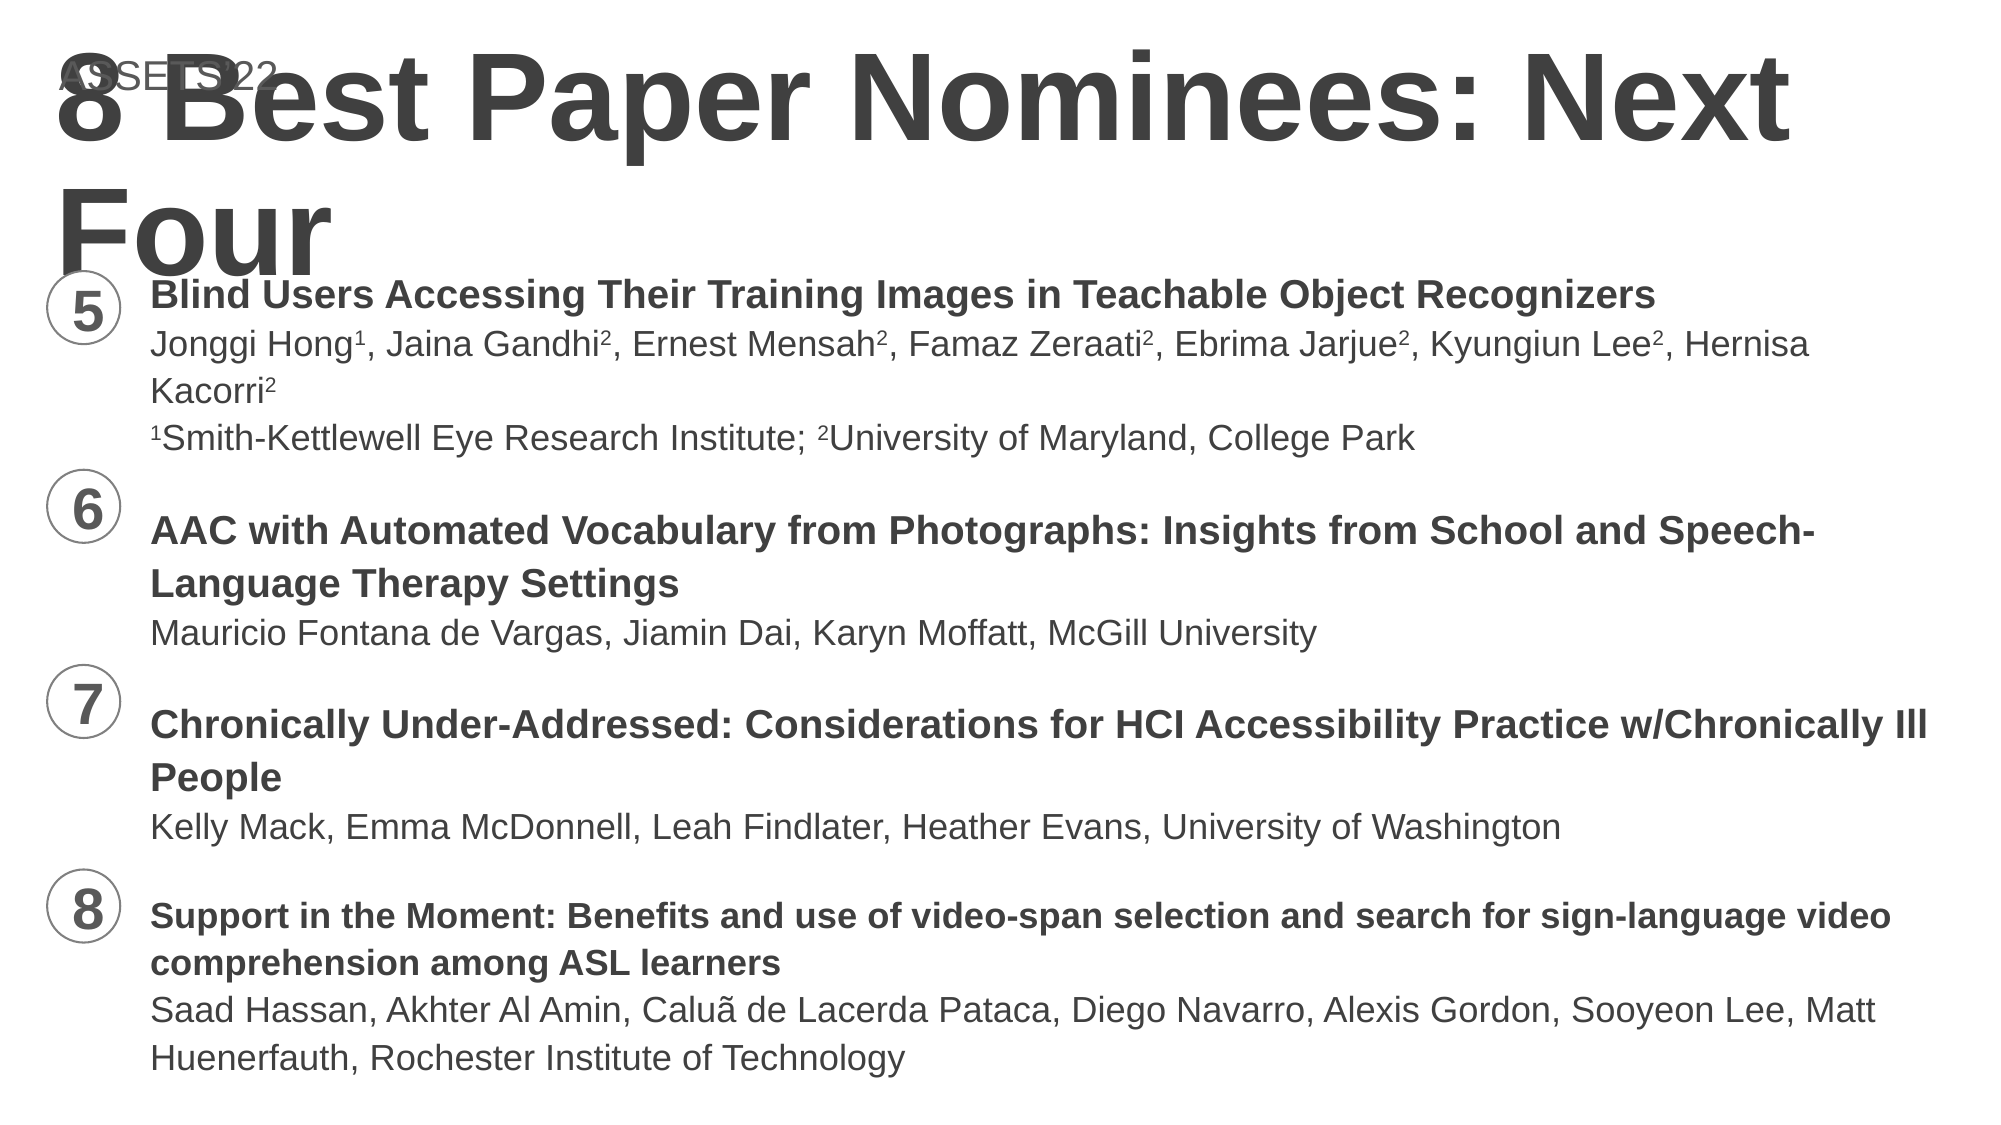

ASSETS’22
# 8 Best Paper Nominees: Next Four
Blind Users Accessing Their Training Images in Teachable Object Recognizers
Jonggi Hong1, Jaina Gandhi2, Ernest Mensah2, Famaz Zeraati2, Ebrima Jarjue2, Kyungiun Lee2, Hernisa Kacorri2
1Smith-Kettlewell Eye Research Institute; 2University of Maryland, College Park
AAC with Automated Vocabulary from Photographs: Insights from School and Speech-Language Therapy Settings
Mauricio Fontana de Vargas, Jiamin Dai, Karyn Moffatt, McGill University
Chronically Under-Addressed: Considerations for HCI Accessibility Practice w/Chronically Ill People
Kelly Mack, Emma McDonnell, Leah Findlater, Heather Evans, University of Washington
Support in the Moment: Benefits and use of video-span selection and search for sign-language video comprehension among ASL learners
Saad Hassan, Akhter Al Amin, Caluã de Lacerda Pataca, Diego Navarro, Alexis Gordon, Sooyeon Lee, Matt Huenerfauth, Rochester Institute of Technology
5
6
7
8